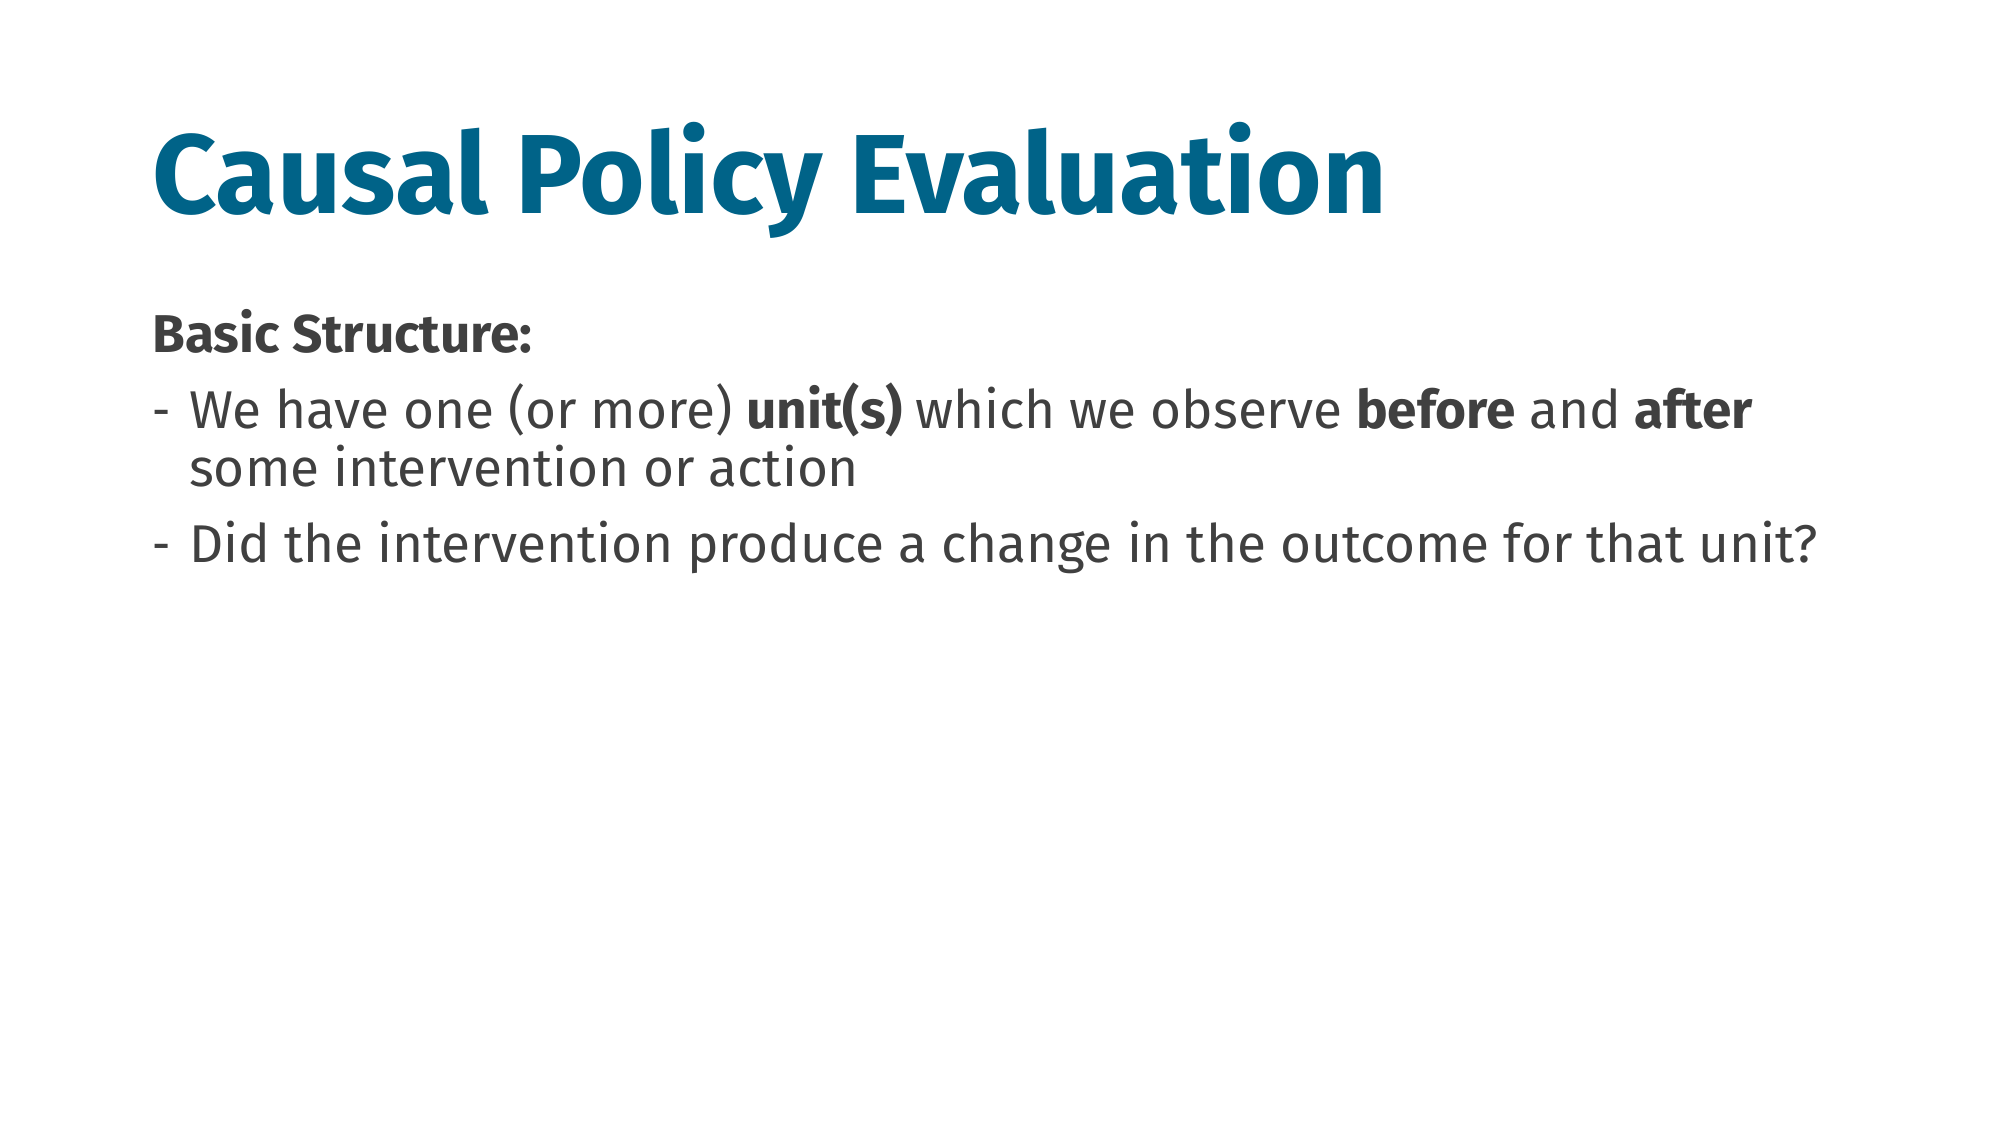

# Causal Policy Evaluation
Basic Structure:
We have one (or more) unit(s) which we observe before and after some intervention or action
Did the intervention produce a change in the outcome for that unit?

Many different methods/approaches which differ in:
The amount and type of information they use
Amount of time-points and amount of potential “control” units
The specific statistical approach they take
The types of assumptions they rely on for identification